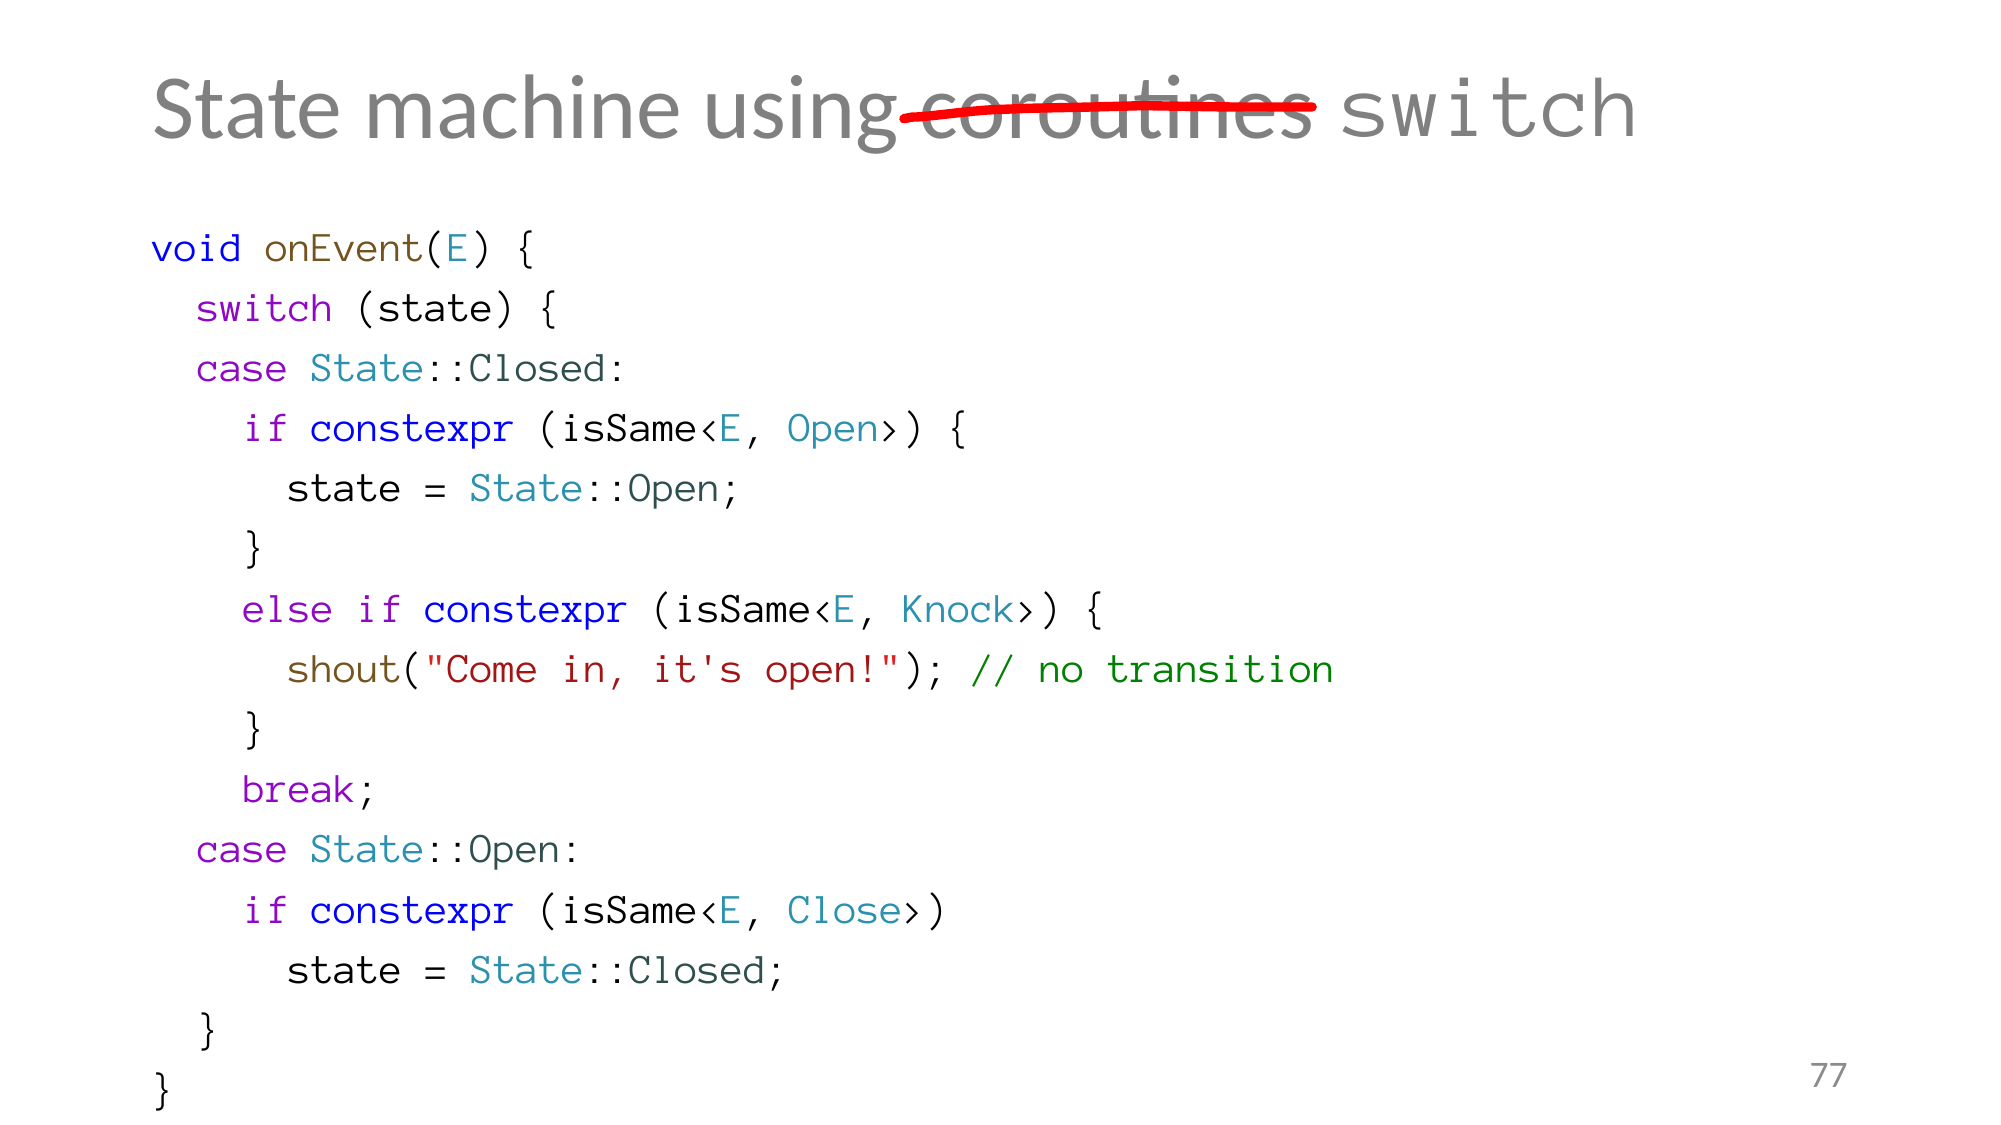

# State machine using coroutines
switch

void onEvent(E) {
  switch (state) {
  case State::Closed:
    if constexpr (isSame<E, Open>) {
      state = State::Open;
    }
    else if constexpr (isSame<E, Knock>) {
      shout("Come in, it's open!"); // no transition
    }
    break;
  case State::Open:
    if constexpr (isSame<E, Close>)
      state = State::Closed;
  }
}
77